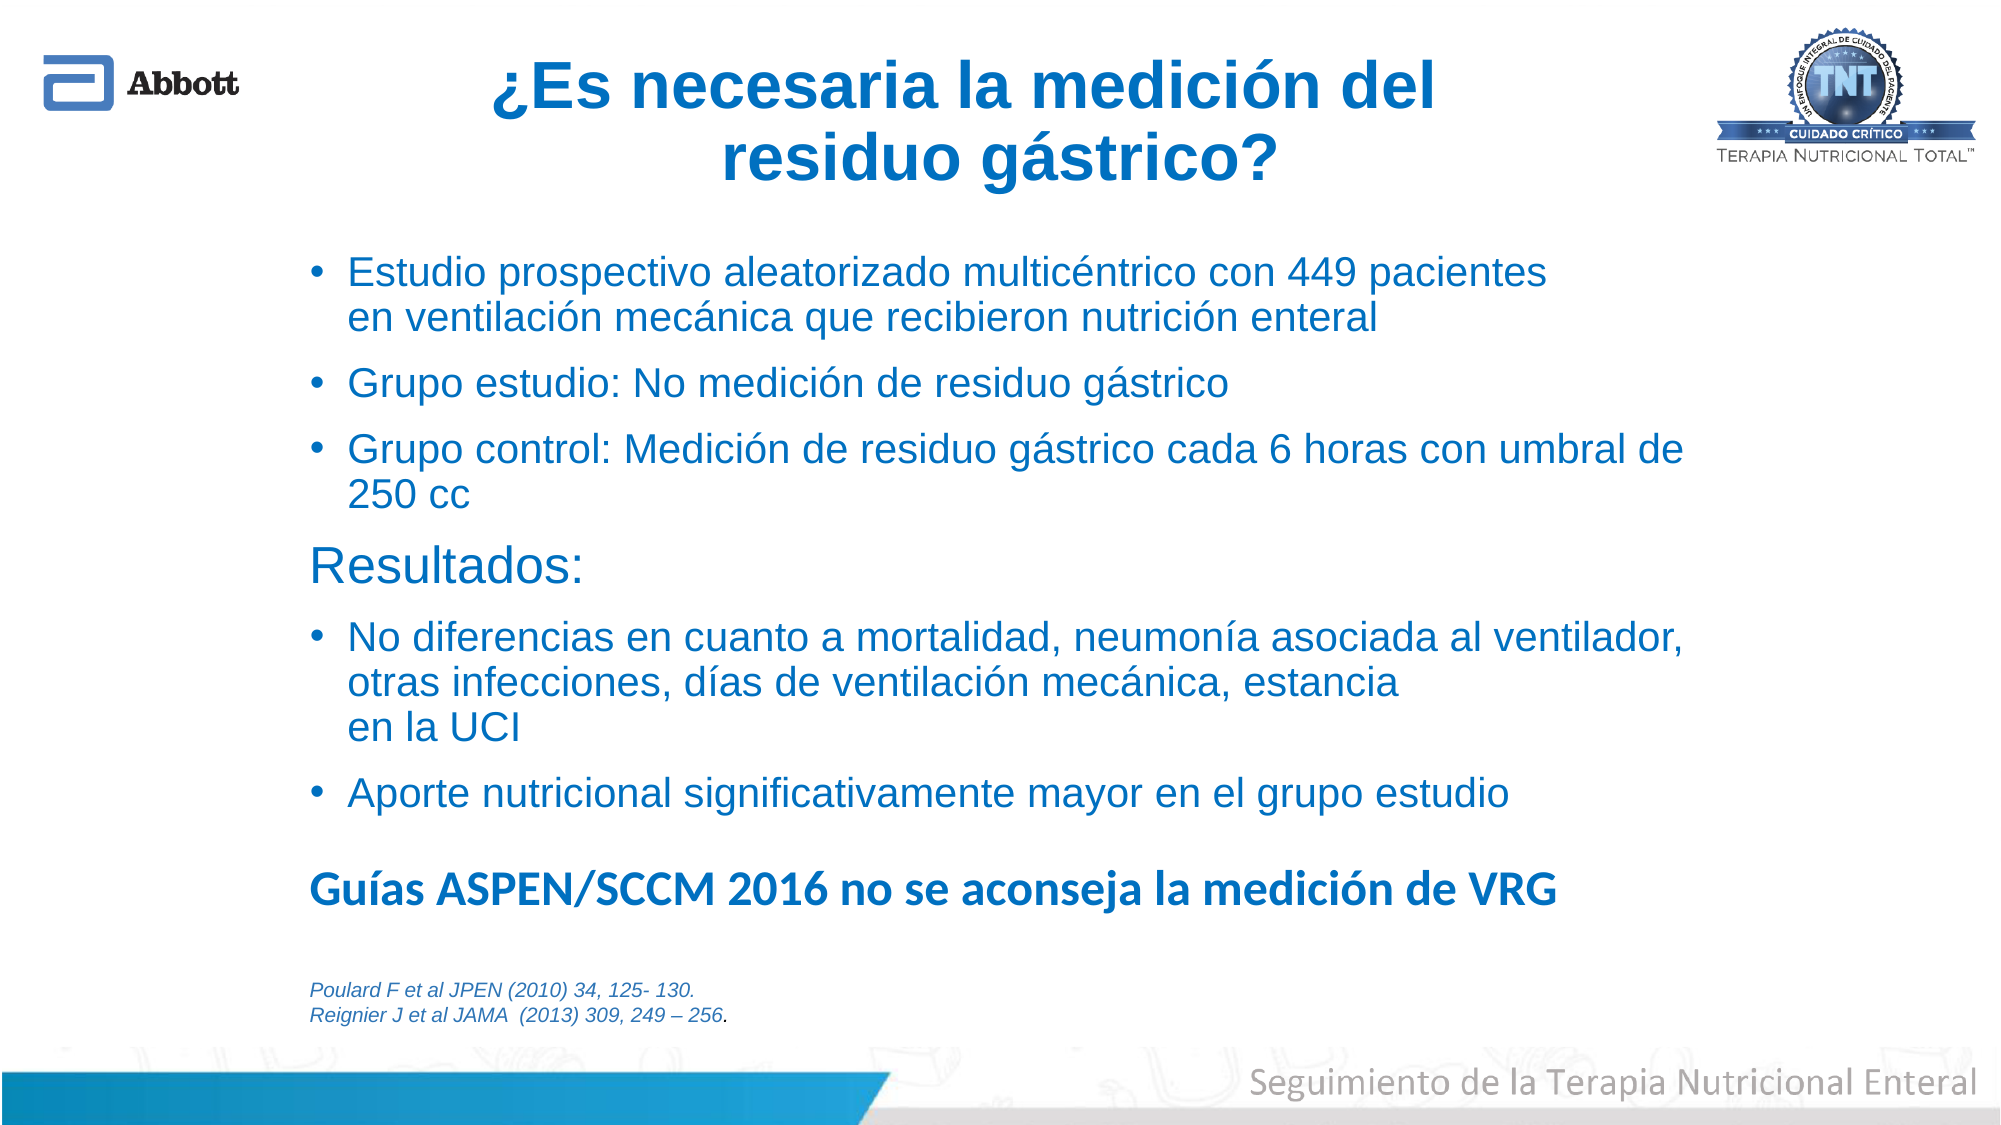

# ¿Es necesaria la medición del     residuo gástrico?
Estudio prospectivo aleatorizado multicéntrico con 449 pacientes
en ventilación mecánica que recibieron nutrición enteral
Grupo estudio: No medición de residuo gástrico
Grupo control: Medición de residuo gástrico cada 6 horas con umbral de 250 cc
Resultados:
No diferencias en cuanto a mortalidad, neumonía asociada al ventilador, otras infecciones, días de ventilación mecánica, estancia
en la UCI
Aporte nutricional significativamente mayor en el grupo estudio

Guías ASPEN/SCCM 2016 no se aconseja la medición de VRG

Poulard F et al JPEN (2010) 34, 125- 130.
Reignier J et al JAMA  (2013) 309, 249 – 256.